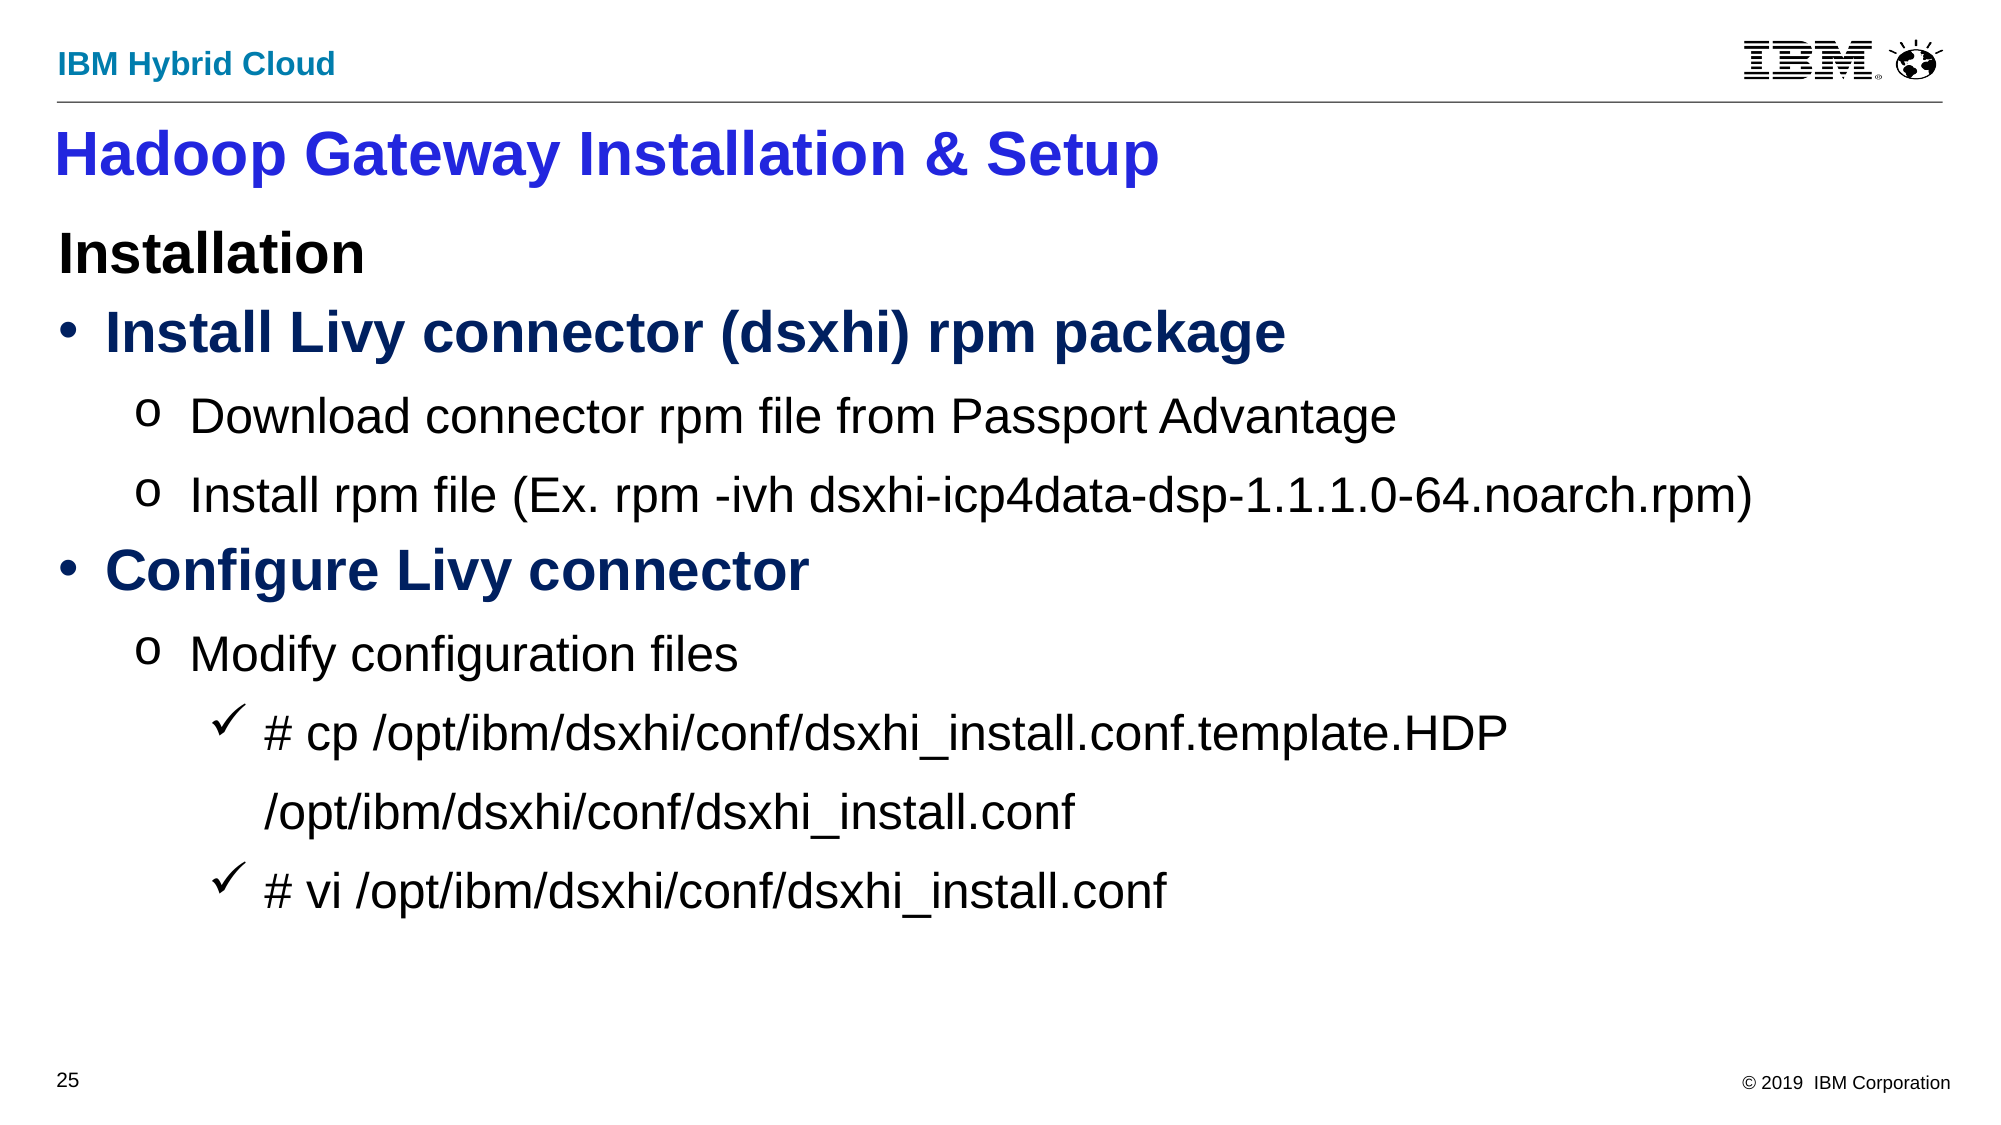

Hadoop Gateway Installation & Setup
Installation
Install Livy connector (dsxhi) rpm package
Download connector rpm file from Passport Advantage
Install rpm file (Ex. rpm -ivh dsxhi-icp4data-dsp-1.1.1.0-64.noarch.rpm)
Configure Livy connector
Modify configuration files
# cp /opt/ibm/dsxhi/conf/dsxhi_install.conf.template.HDP /opt/ibm/dsxhi/conf/dsxhi_install.conf
# vi /opt/ibm/dsxhi/conf/dsxhi_install.conf